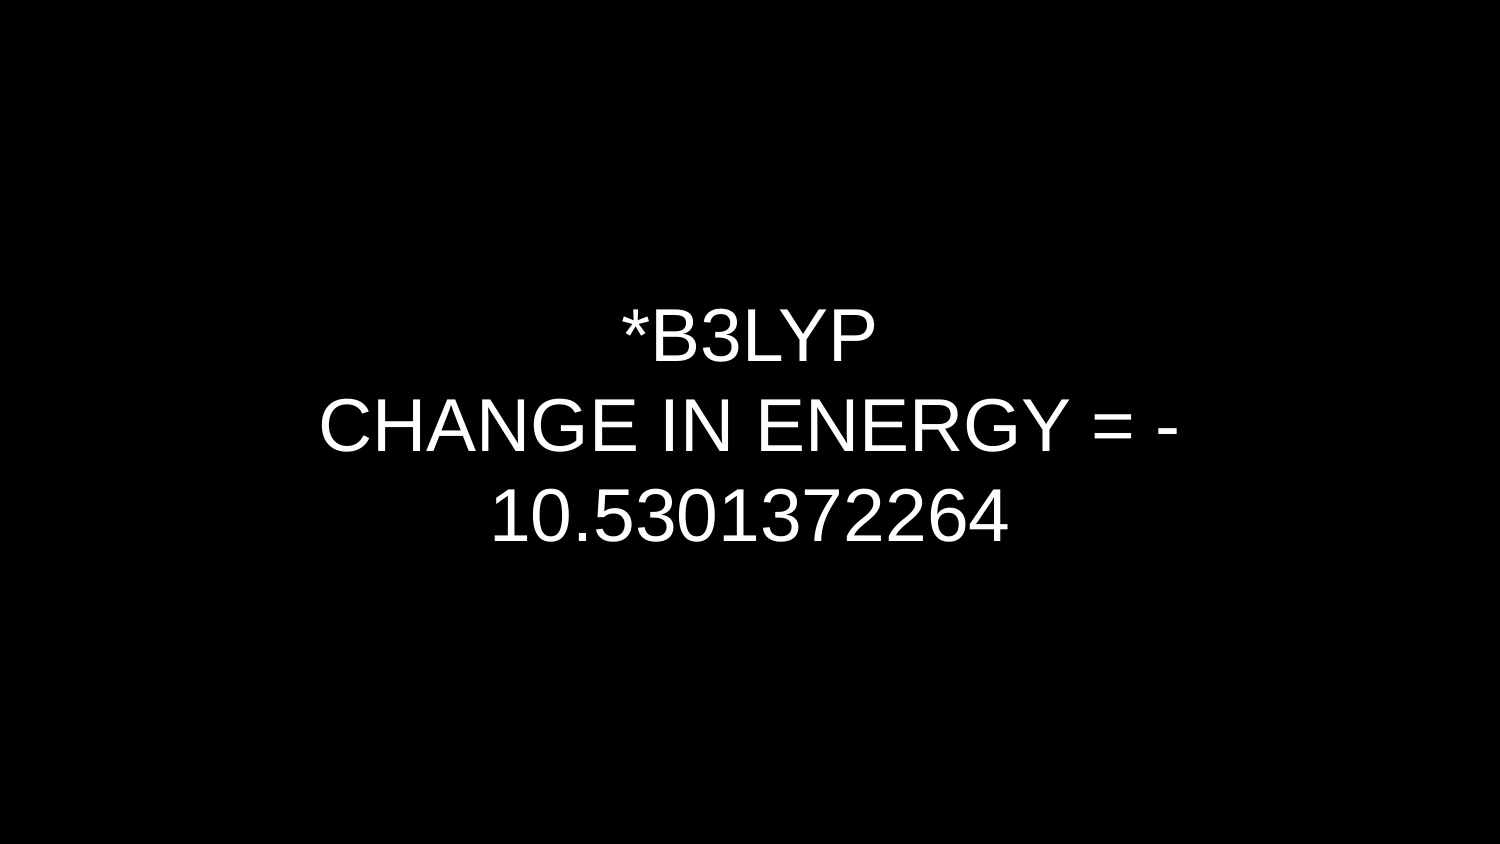

# *B3LYP
CHANGE IN ENERGY = -10.5301372264